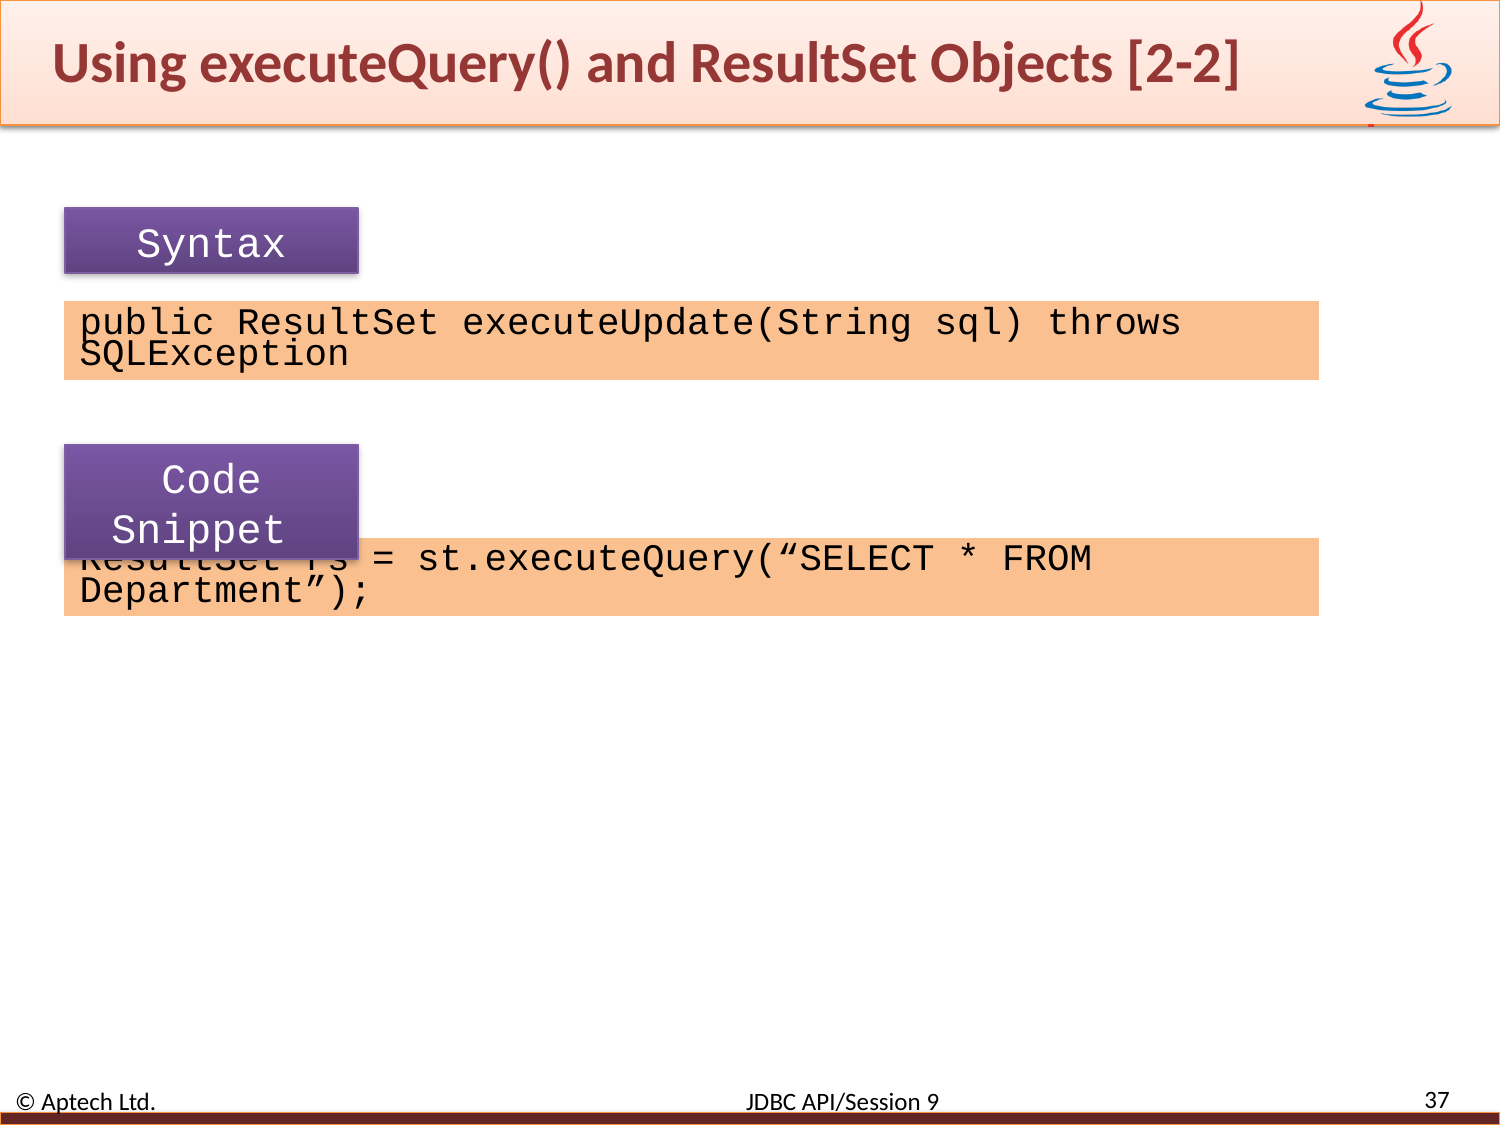

# Using executeQuery() and ResultSet Objects [2-2]
Syntax
public ResultSet executeUpdate(String sql) throws SQLException
Code Snippet
ResultSet rs = st.executeQuery(“SELECT * FROM Department”);
37
© Aptech Ltd.                                                                                                       JDBC API/Session 9